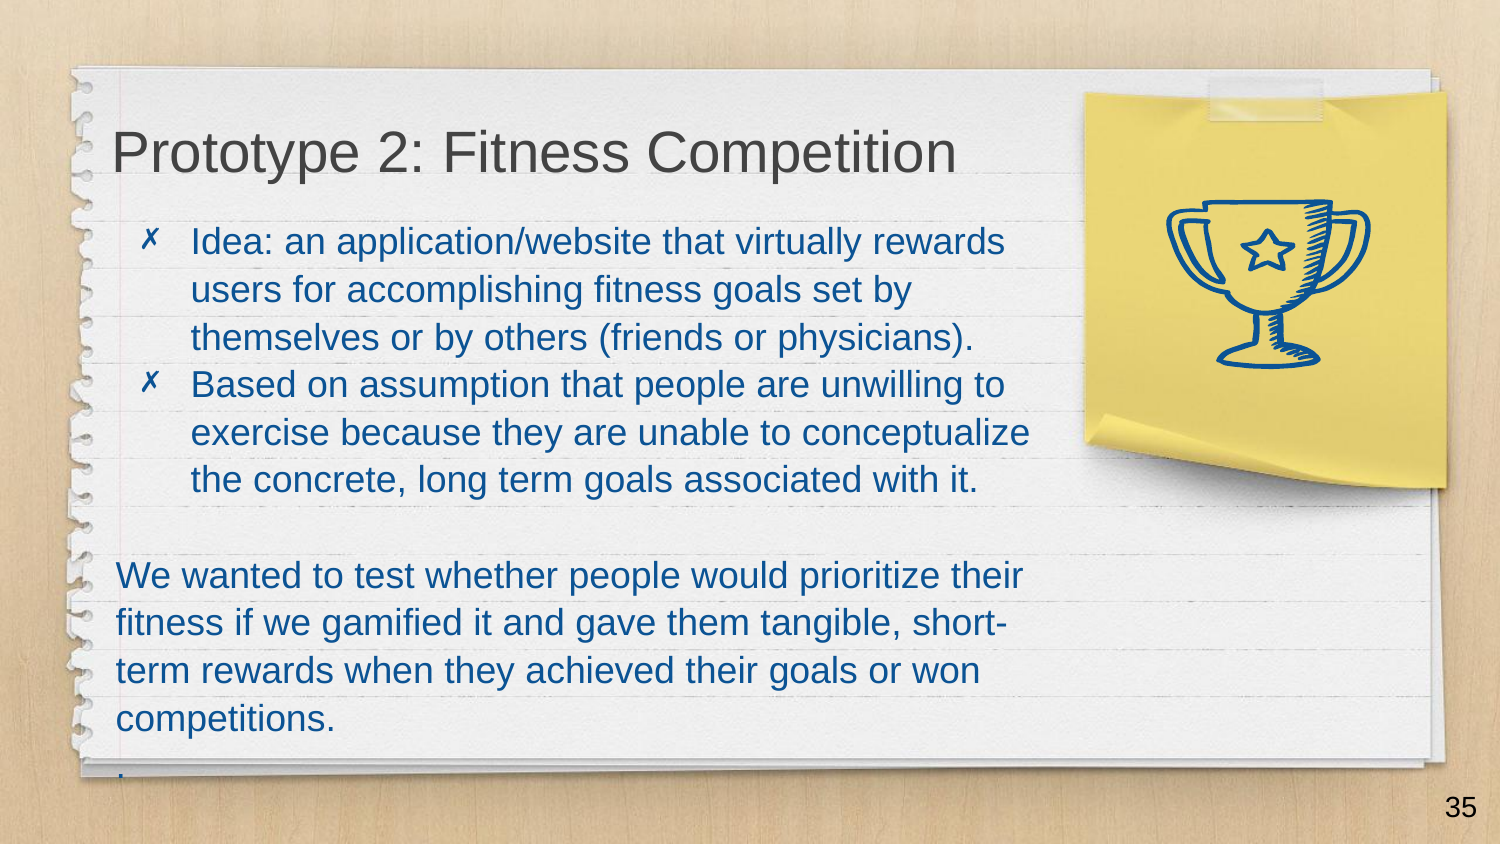

Prototype 2: Fitness Competition
Idea: an application/website that virtually rewards users for accomplishing fitness goals set by themselves or by others (friends or physicians).
Based on assumption that people are unwilling to exercise because they are unable to conceptualize the concrete, long term goals associated with it.

We wanted to test whether people would prioritize their fitness if we gamified it and gave them tangible, short-term rewards when they achieved their goals or won competitions.
.

35